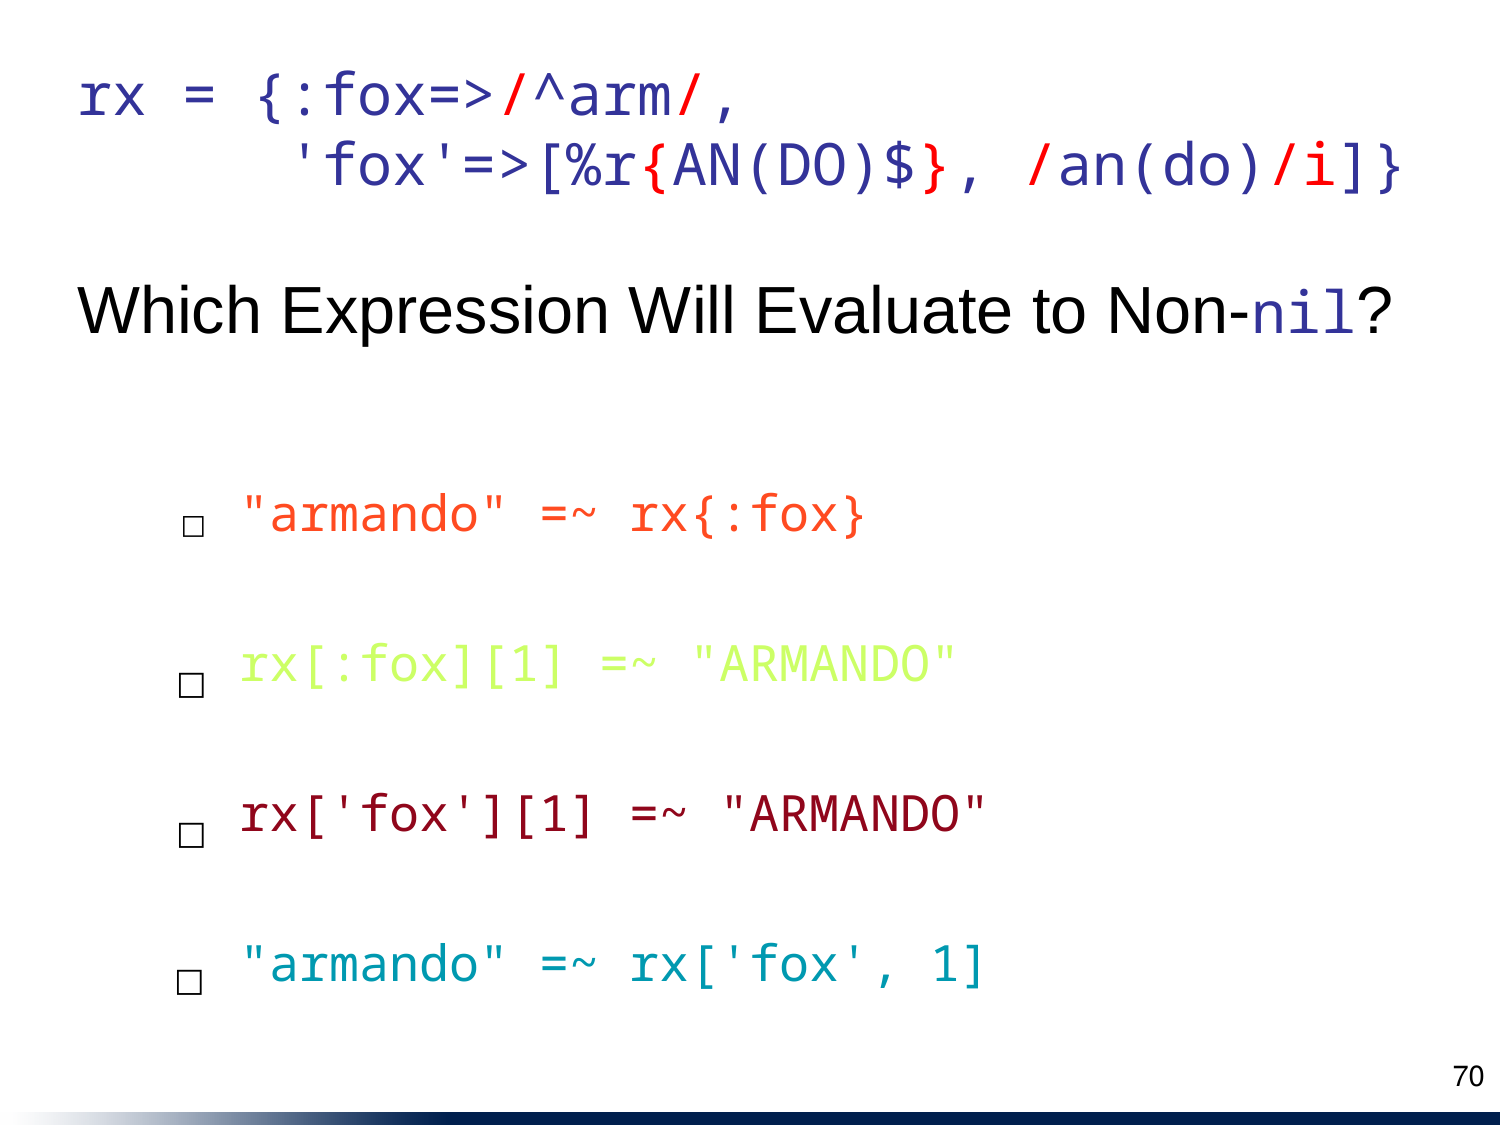

rx = {:fox=>/^arm/,
      'fox'=>[%r{AN(DO)$}, /an(do)/i]}

Which Expression Will Evaluate to Non-nil?
"armando" =~ rx{:fox}
☐
rx[:fox][1] =~ "ARMANDO"
☐
rx['fox'][1] =~ "ARMANDO"
☐
"armando" =~ rx['fox', 1]
☐
70